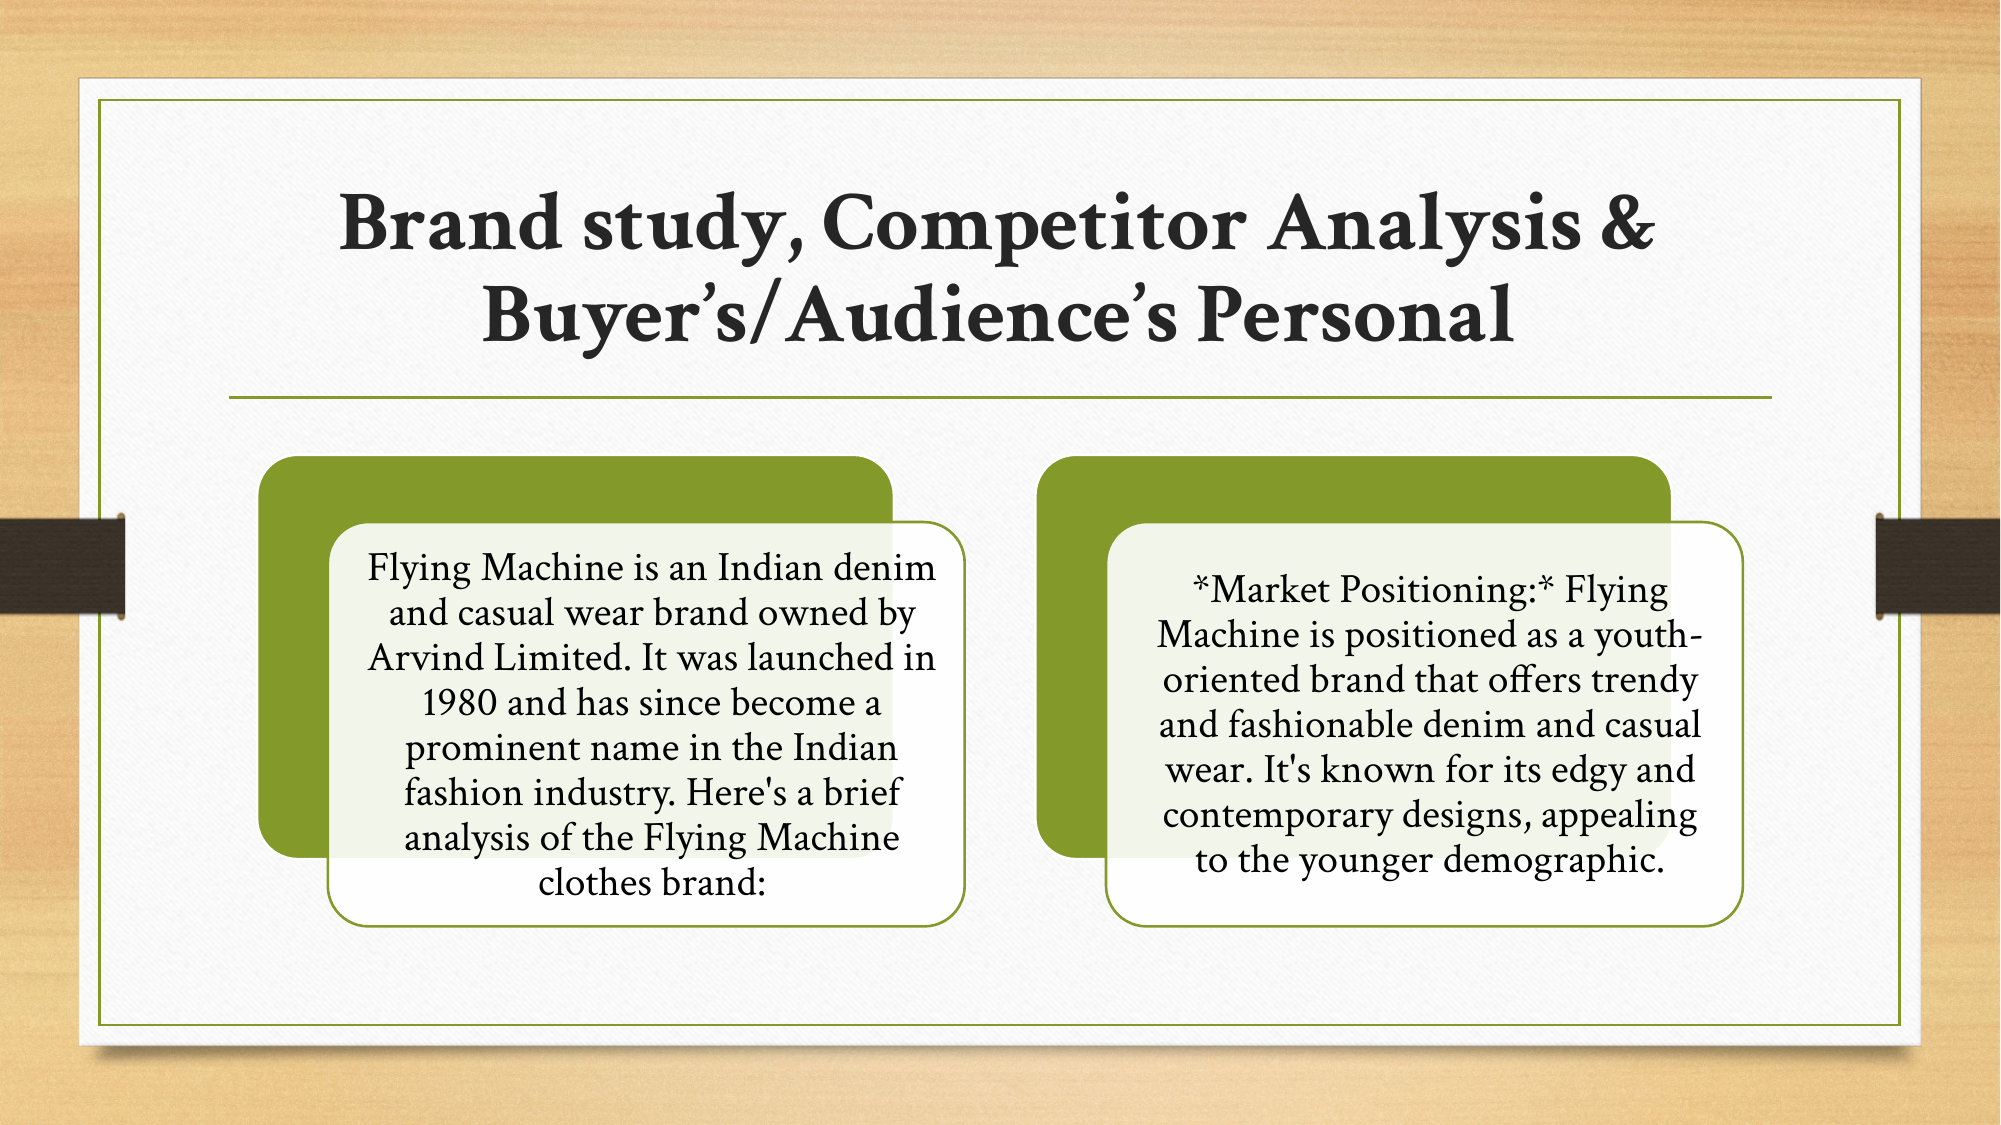

# Brand study, Competitor Analysis & Buyer’s/Audience’s Personal
Flying Machine is an Indian denim and casual wear brand owned by Arvind Limited. It was launched in 1980 and has since become a prominent name in the Indian fashion industry. Here's a brief analysis of the Flying Machine clothes brand:
*Market Positioning:* Flying Machine is positioned as a youth-oriented brand that offers trendy and fashionable denim and casual wear. It's known for its edgy and contemporary designs, appealing to the younger demographic.